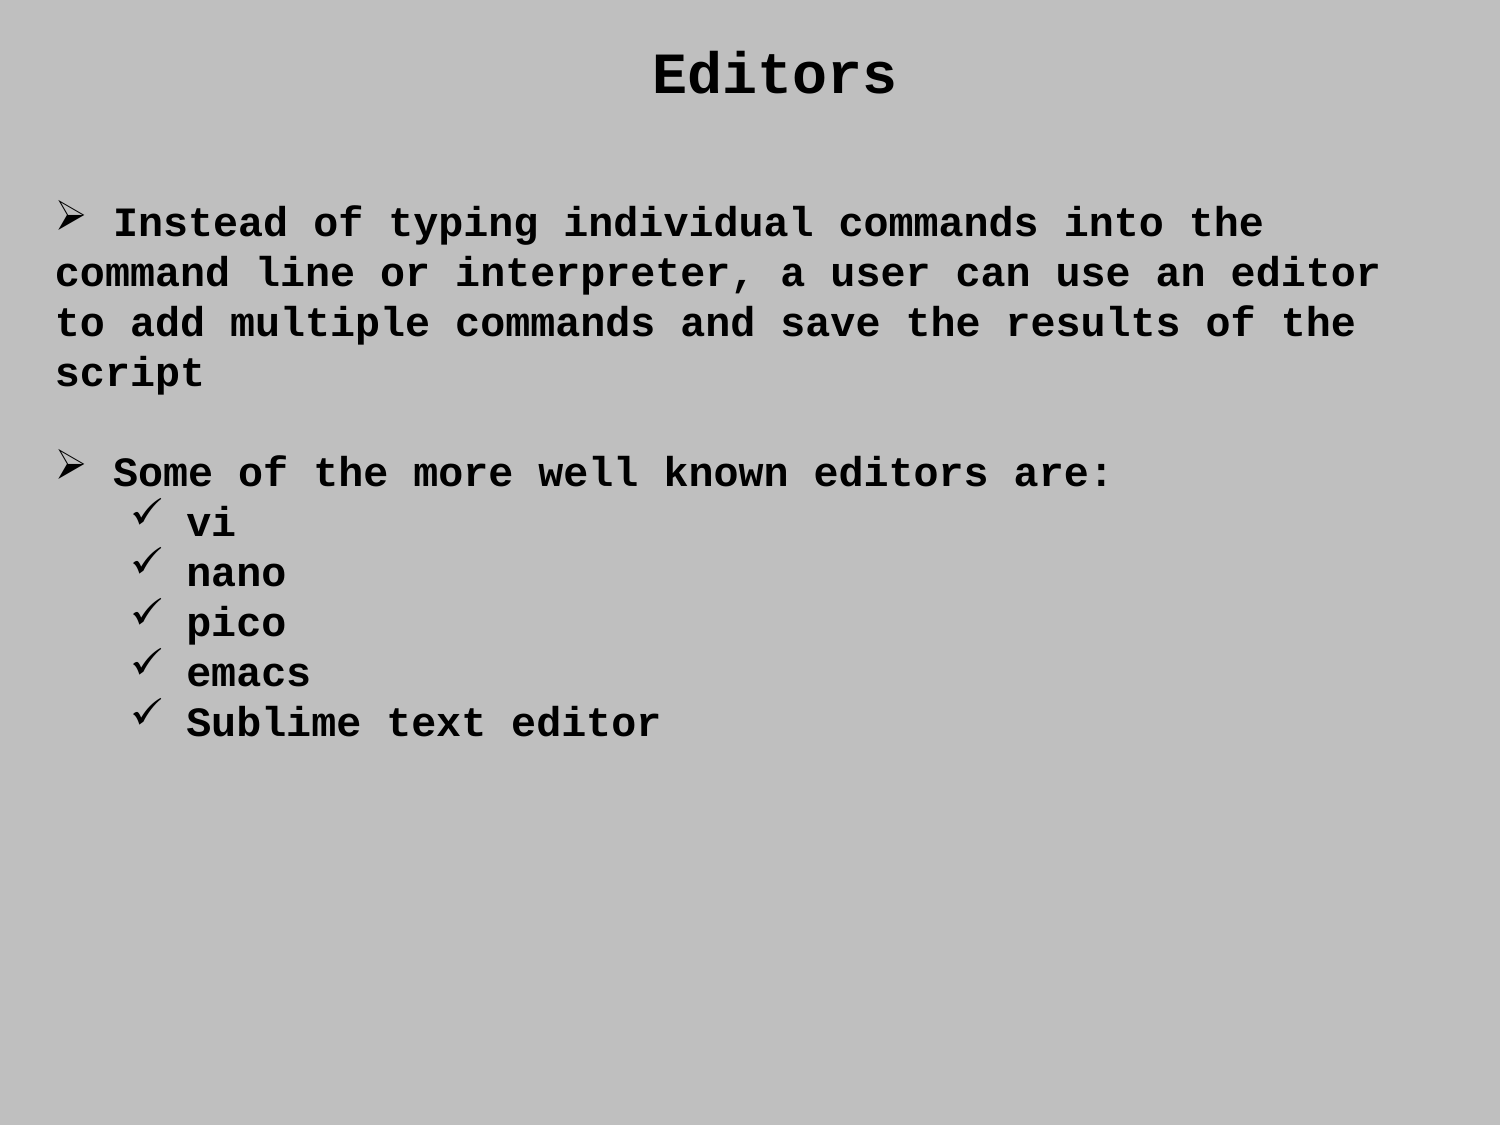

Editors
 Instead of typing individual commands into the command line or interpreter, a user can use an editor to add multiple commands and save the results of the script

 Some of the more well known editors are:
vi
nano
pico
emacs
Sublime text editor